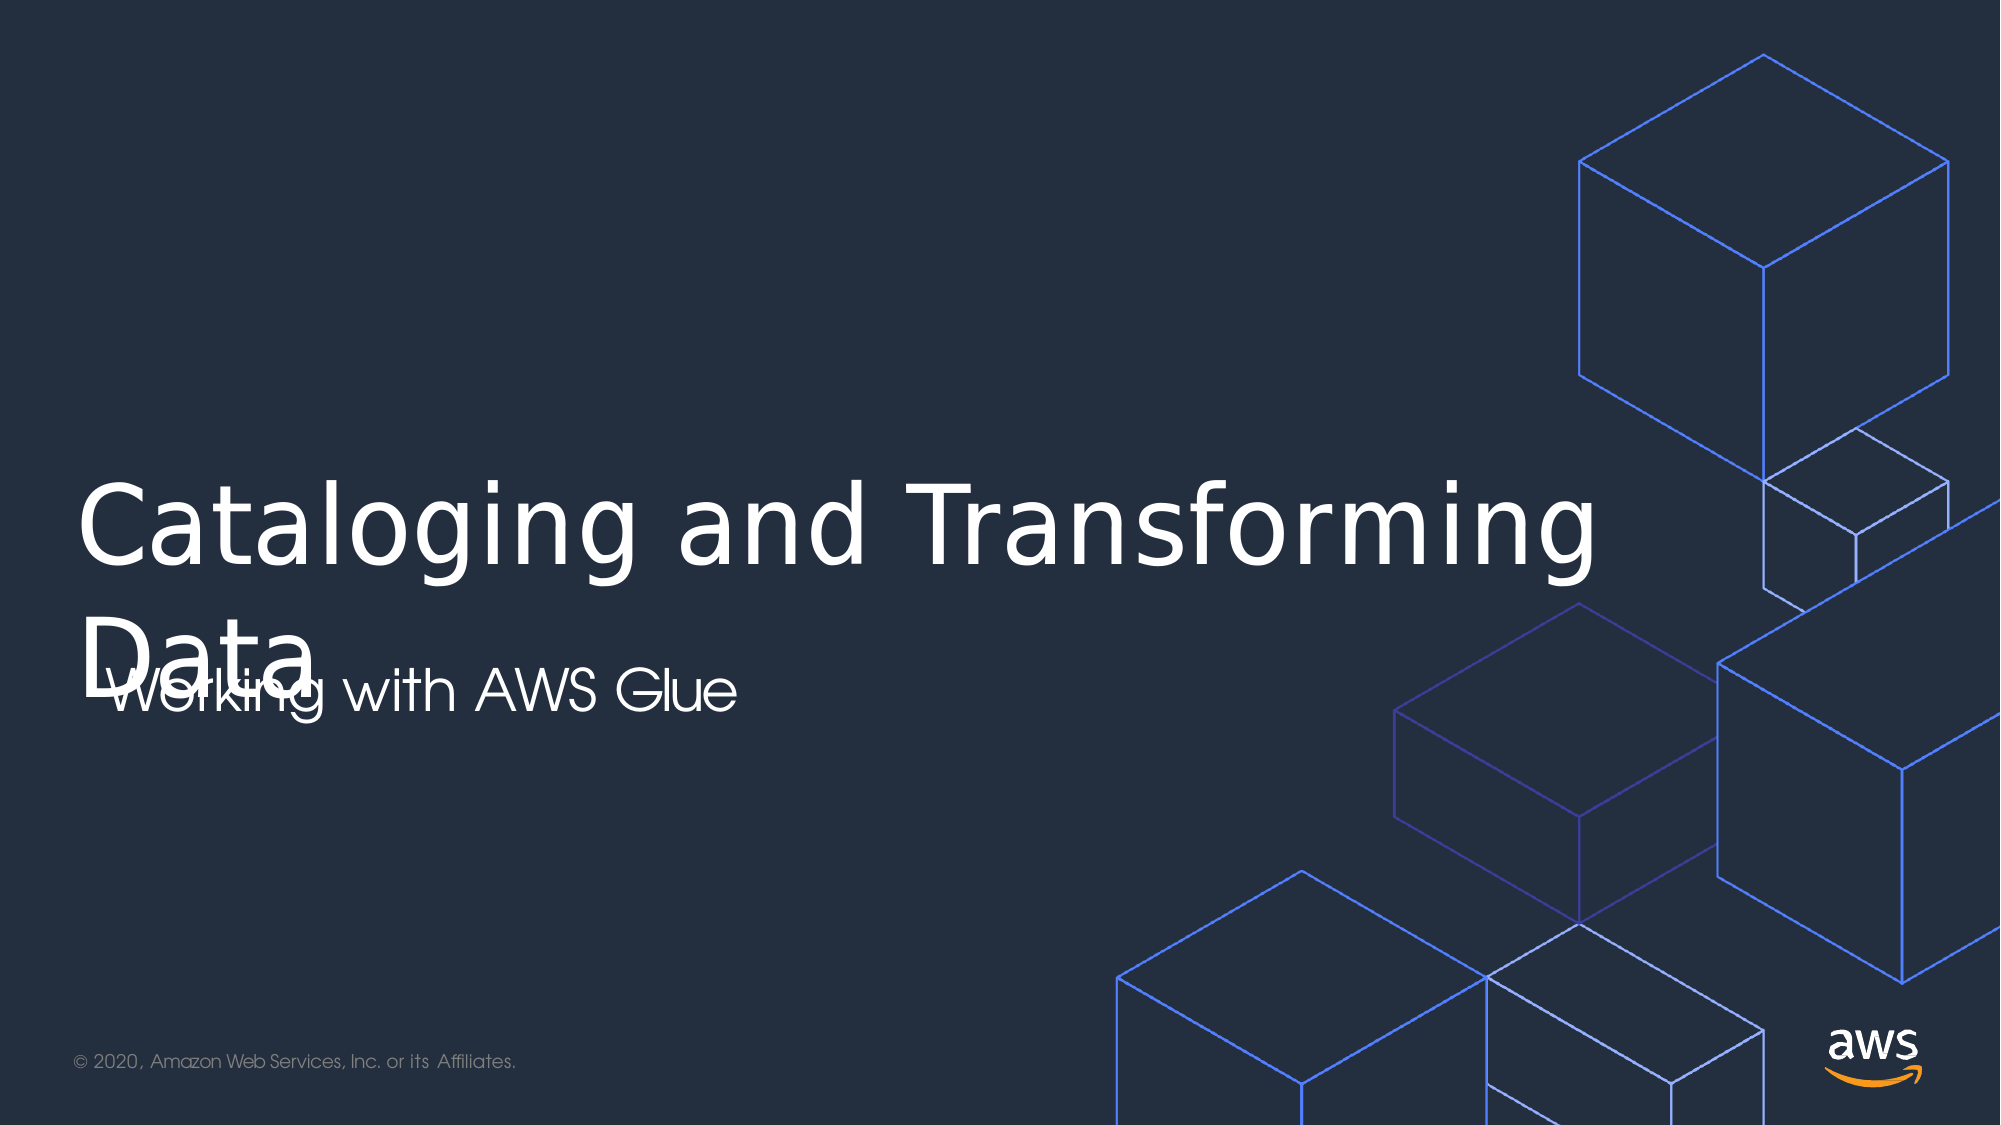

Cataloging and Transforming Data
Working with AWS Glue
© 2020, Amazon Web Services, Inc. or its Affiliates.